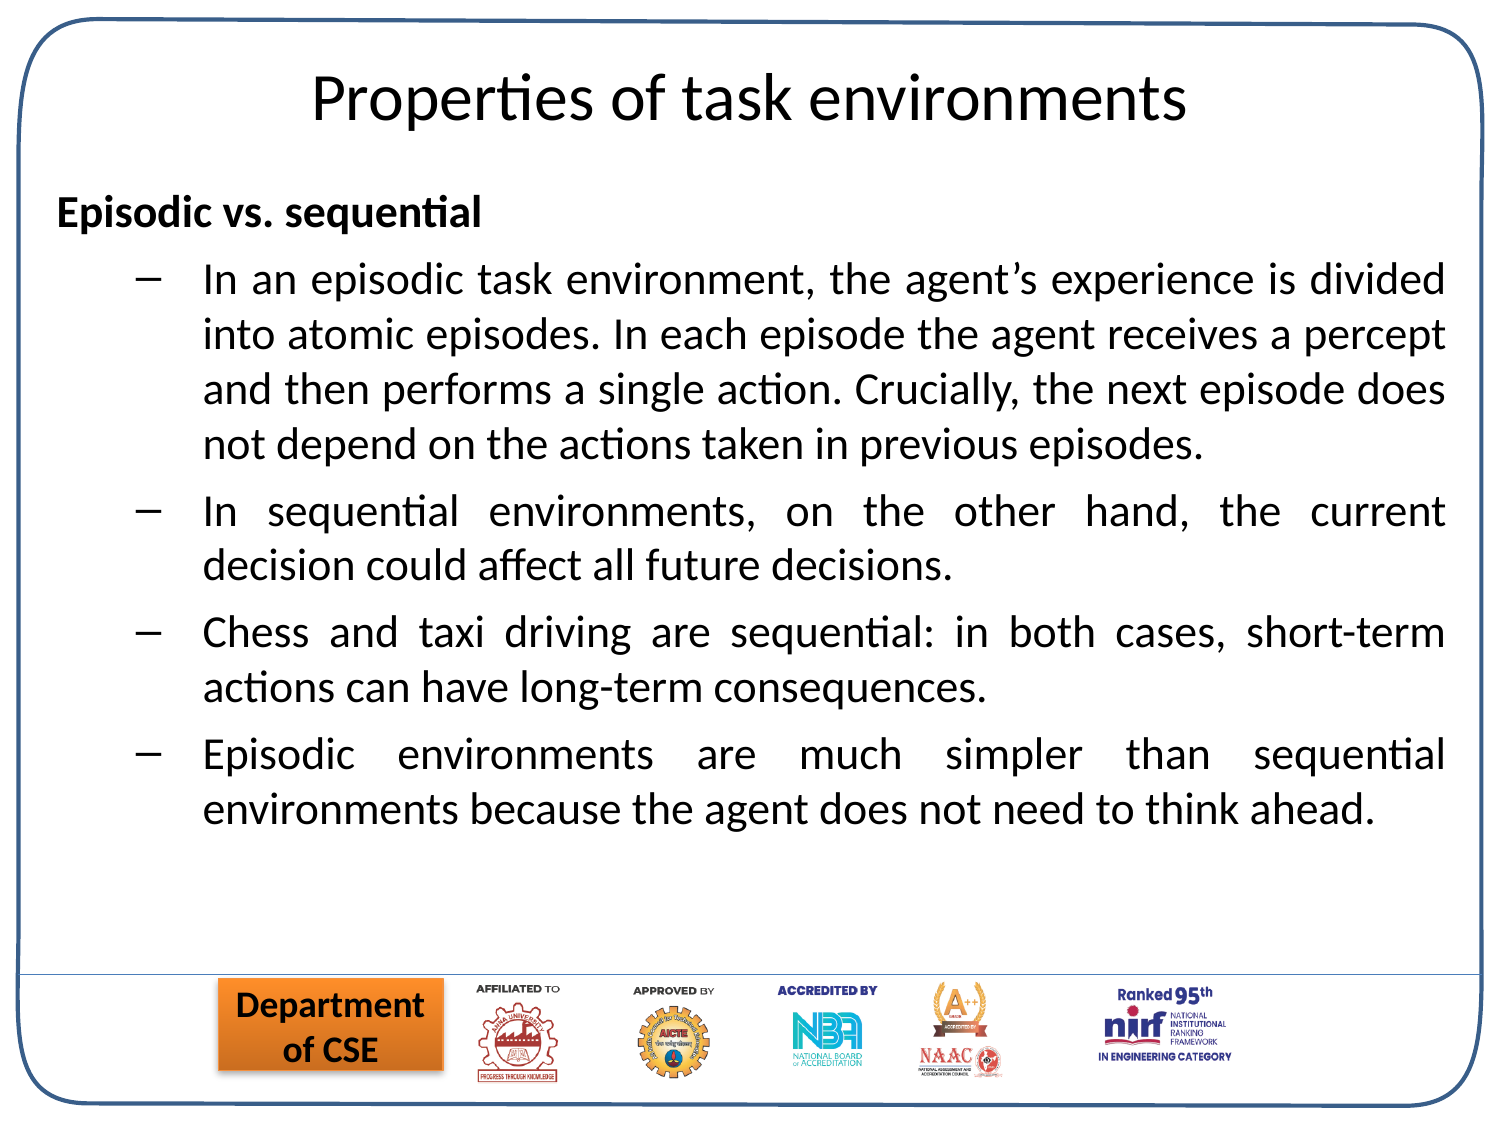

# Properties of task environments
Episodic vs. sequential
In an episodic task environment, the agent’s experience is divided into atomic episodes. In each episode the agent receives a percept and then performs a single action. Crucially, the next episode does not depend on the actions taken in previous episodes.
In sequential environments, on the other hand, the current decision could affect all future decisions.
Chess and taxi driving are sequential: in both cases, short-term actions can have long-term consequences.
Episodic environments are much simpler than sequential environments because the agent does not need to think ahead.